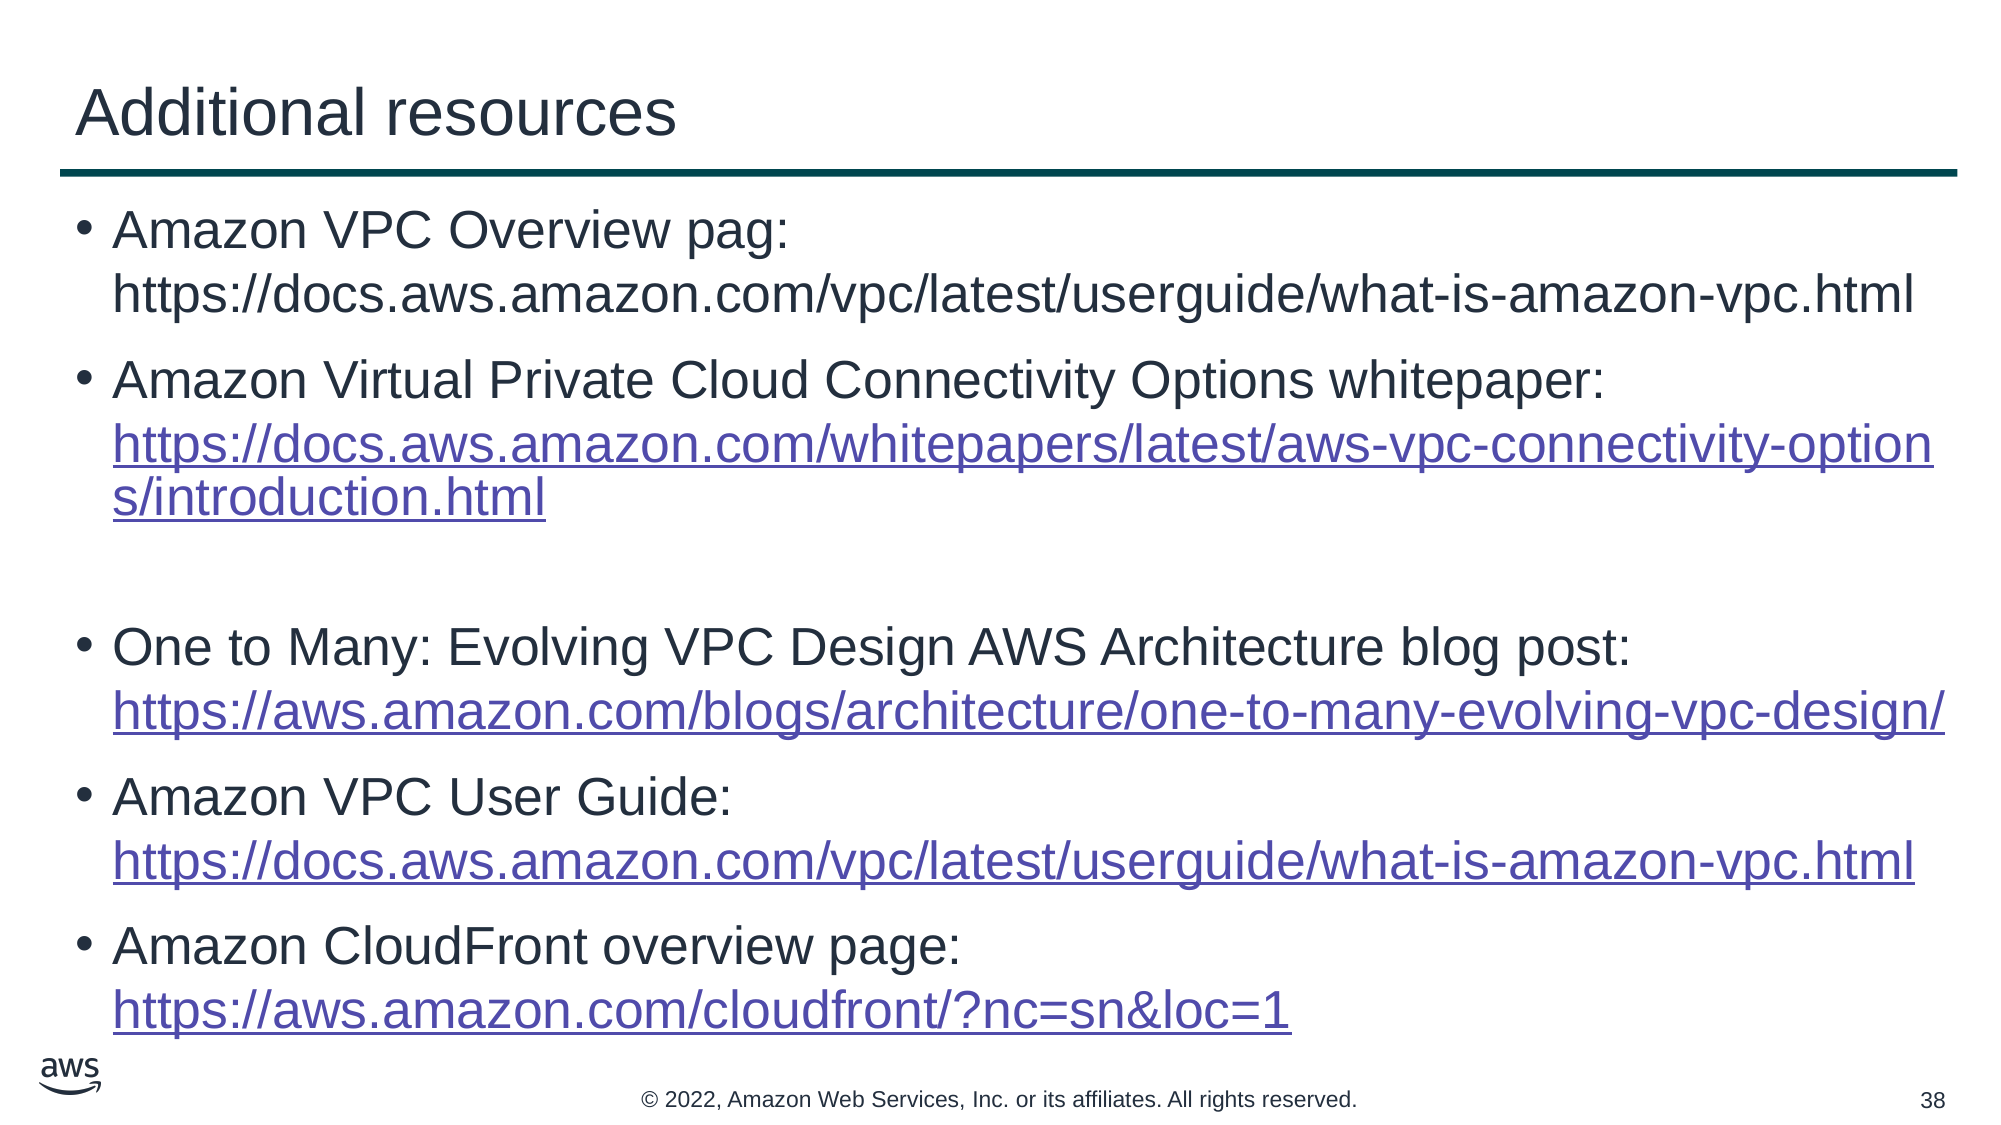

# Additional resources
Amazon VPC Overview pag: https://docs.aws.amazon.com/vpc/latest/userguide/what-is-amazon-vpc.html
Amazon Virtual Private Cloud Connectivity Options whitepaper: https://docs.aws.amazon.com/whitepapers/latest/aws-vpc-connectivity-options/introduction.html
One to Many: Evolving VPC Design AWS Architecture blog post: https://aws.amazon.com/blogs/architecture/one-to-many-evolving-vpc-design/
Amazon VPC User Guide: https://docs.aws.amazon.com/vpc/latest/userguide/what-is-amazon-vpc.html
Amazon CloudFront overview page: https://aws.amazon.com/cloudfront/?nc=sn&loc=1
38